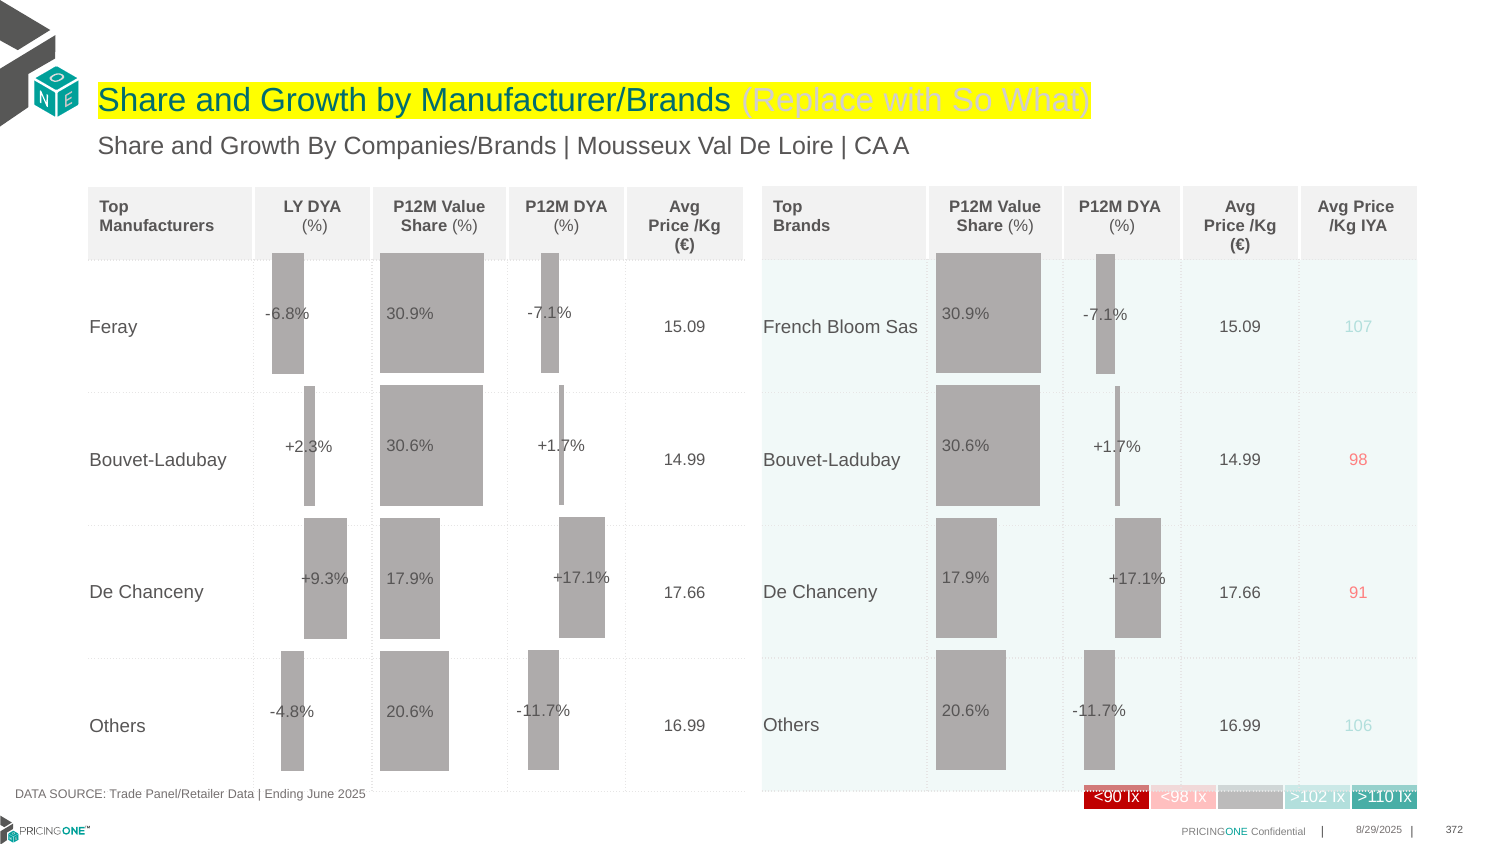

# Share and Growth by Manufacturer/Brands (Replace with So What)

Share and Growth By Companies/Brands | Mousseux Val De Loire | CA A
| Top Brands | P12M Value Share (%) | P12M DYA (%) | Avg Price /Kg (€) | Avg Price /Kg IYA |
| --- | --- | --- | --- | --- |
| French Bloom Sas |  |  | 15.09 | 107 |
| Bouvet-Ladubay |  |  | 14.99 | 98 |
| De Chanceny |  |  | 17.66 | 91 |
| Others |  |  | 16.99 | 106 |
| Top Manufacturers | LY DYA (%) | P12M Value Share (%) | P12M DYA (%) | Avg Price /Kg (€) |
| --- | --- | --- | --- | --- |
| Feray |  |  |  | 15.09 |
| Bouvet-Ladubay |  |  |  | 14.99 |
| De Chanceny |  |  |  | 17.66 |
| Others |  |  |  | 16.99 |

### Chart

| Category | Share DYA P12M |
|---|---|
| None | -0.07088821965504505 |

### Chart

| Category | Value Share P12M |
|---|---|
| None | 0.30909861314111875 |

### Chart

| Category | Share DYA LY |
|---|---|
| None | -0.06765732596647456 |

### Chart

| Category | Value Share |
|---|---|
| None | 0.30909861314111875 |

### Chart

| Category | Share DYA |
|---|---|
| None | -0.07088821965504505 |
DATA SOURCE: Trade Panel/Retailer Data | Ending June 2025
| <90 Ix | <98 Ix |  | >102 Ix | >110 Ix |
| --- | --- | --- | --- | --- |

8/29/2025
372